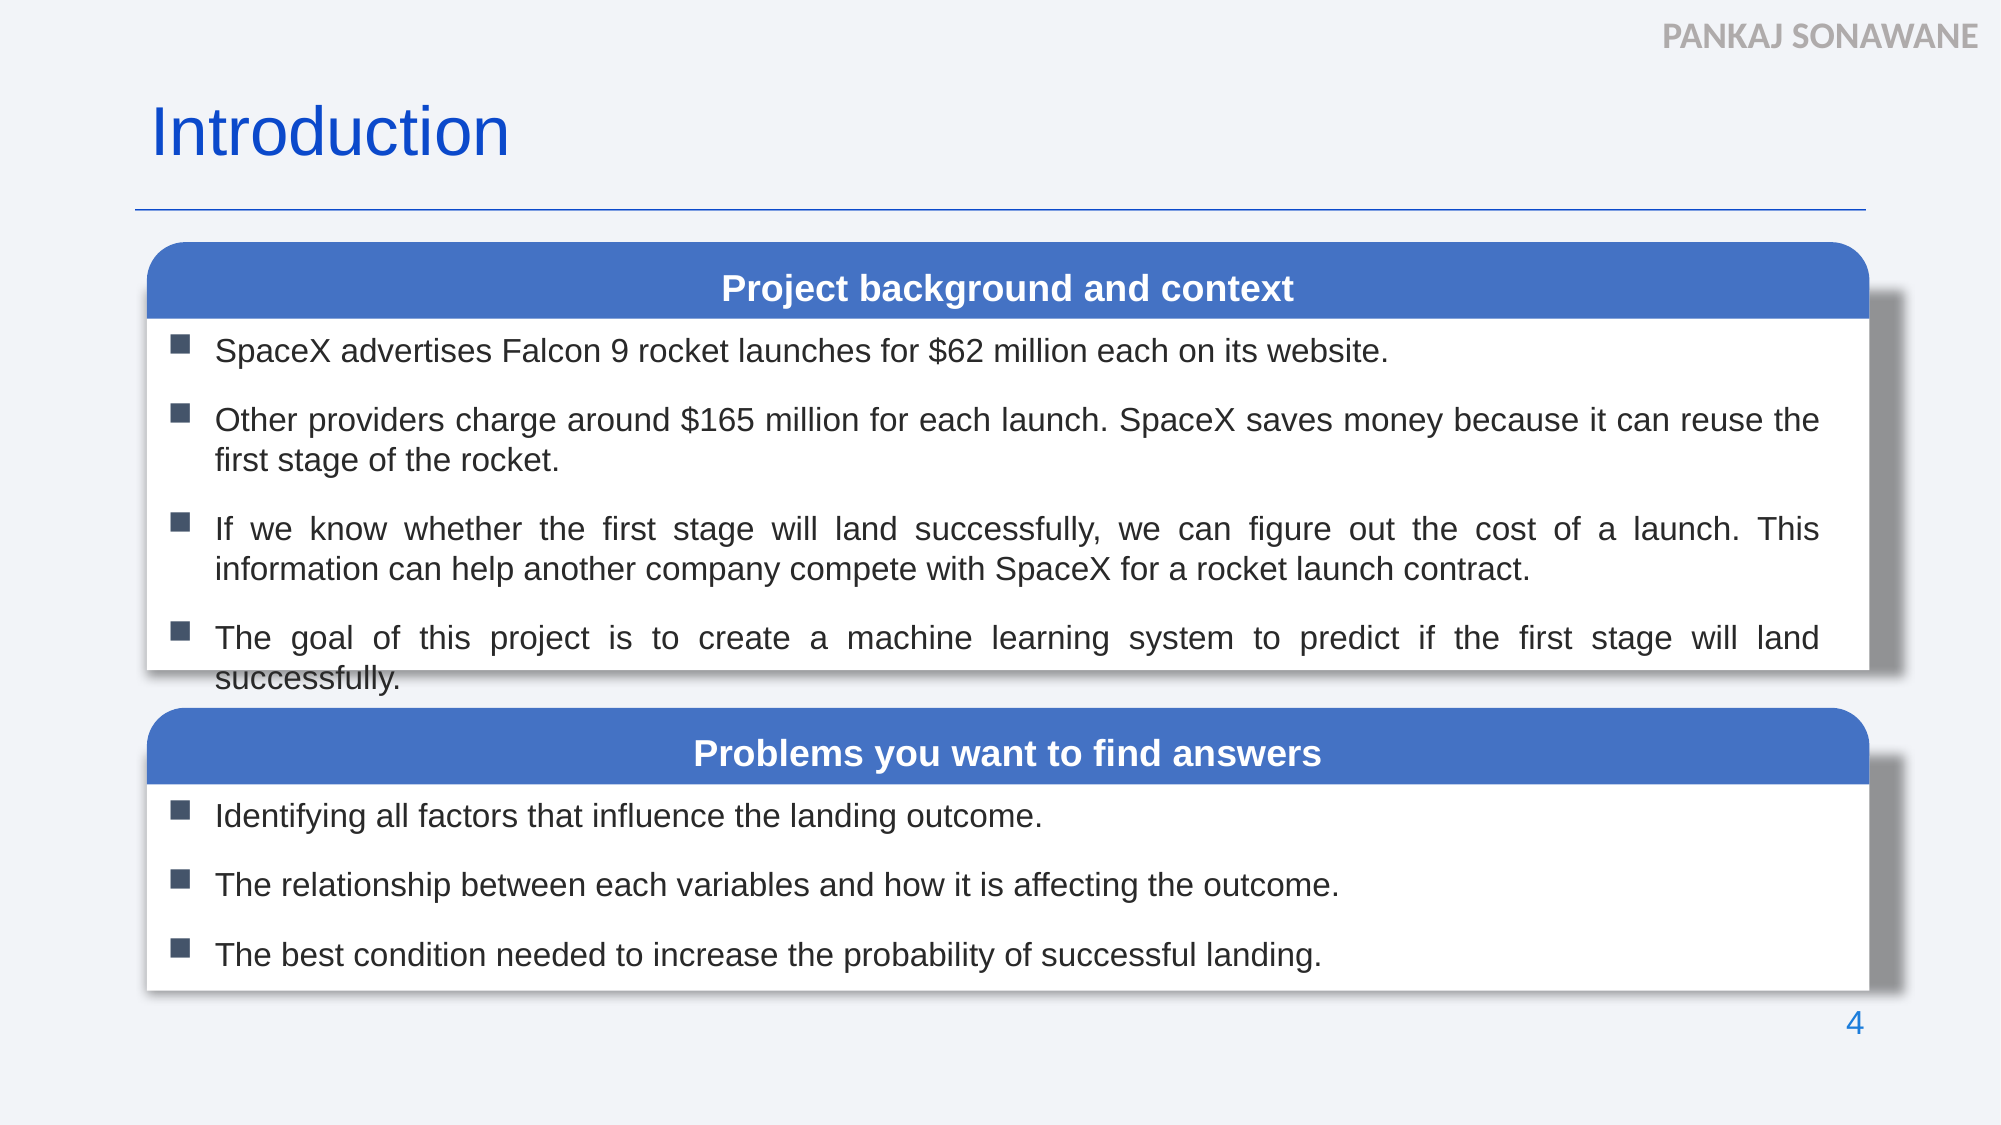

Introduction
Project background and context

SpaceX advertises Falcon 9 rocket launches for $62 million each on its website.
Other providers charge around $165 million for each launch. SpaceX saves money because it can reuse the first stage of the rocket.
If we know whether the first stage will land successfully, we can figure out the cost of a launch. This information can help another company compete with SpaceX for a rocket launch contract.
The goal of this project is to create a machine learning system to predict if the first stage will land successfully.
Problems you want to find answers

Identifying all factors that influence the landing outcome.
The relationship between each variables and how it is affecting the outcome.
The best condition needed to increase the probability of successful landing.
4